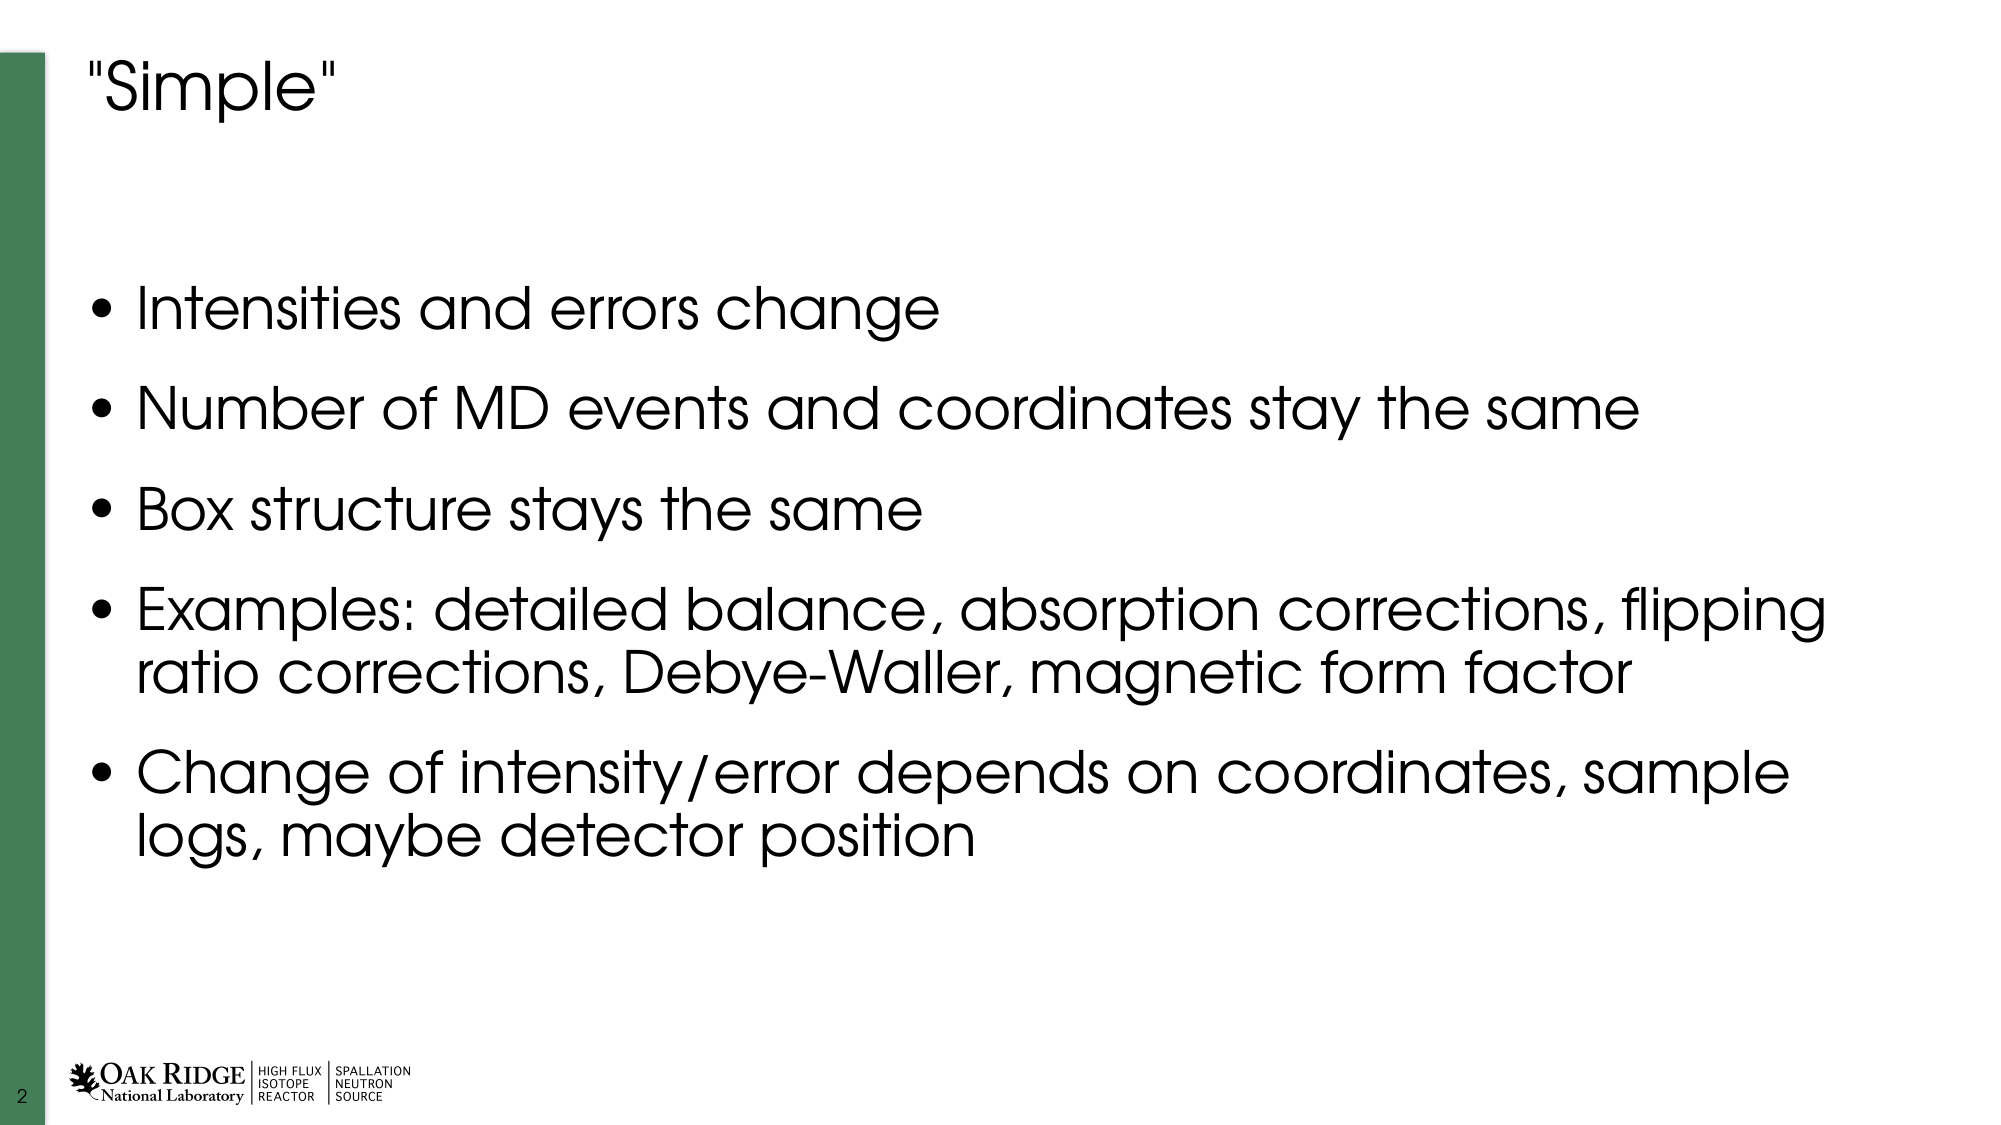

# "Simple"
Intensities and errors change
Number of MD events and coordinates stay the same
Box structure stays the same
Examples: detailed balance, absorption corrections, flipping ratio corrections, Debye-Waller, magnetic form factor
Change of intensity/error depends on coordinates, sample logs, maybe detector position